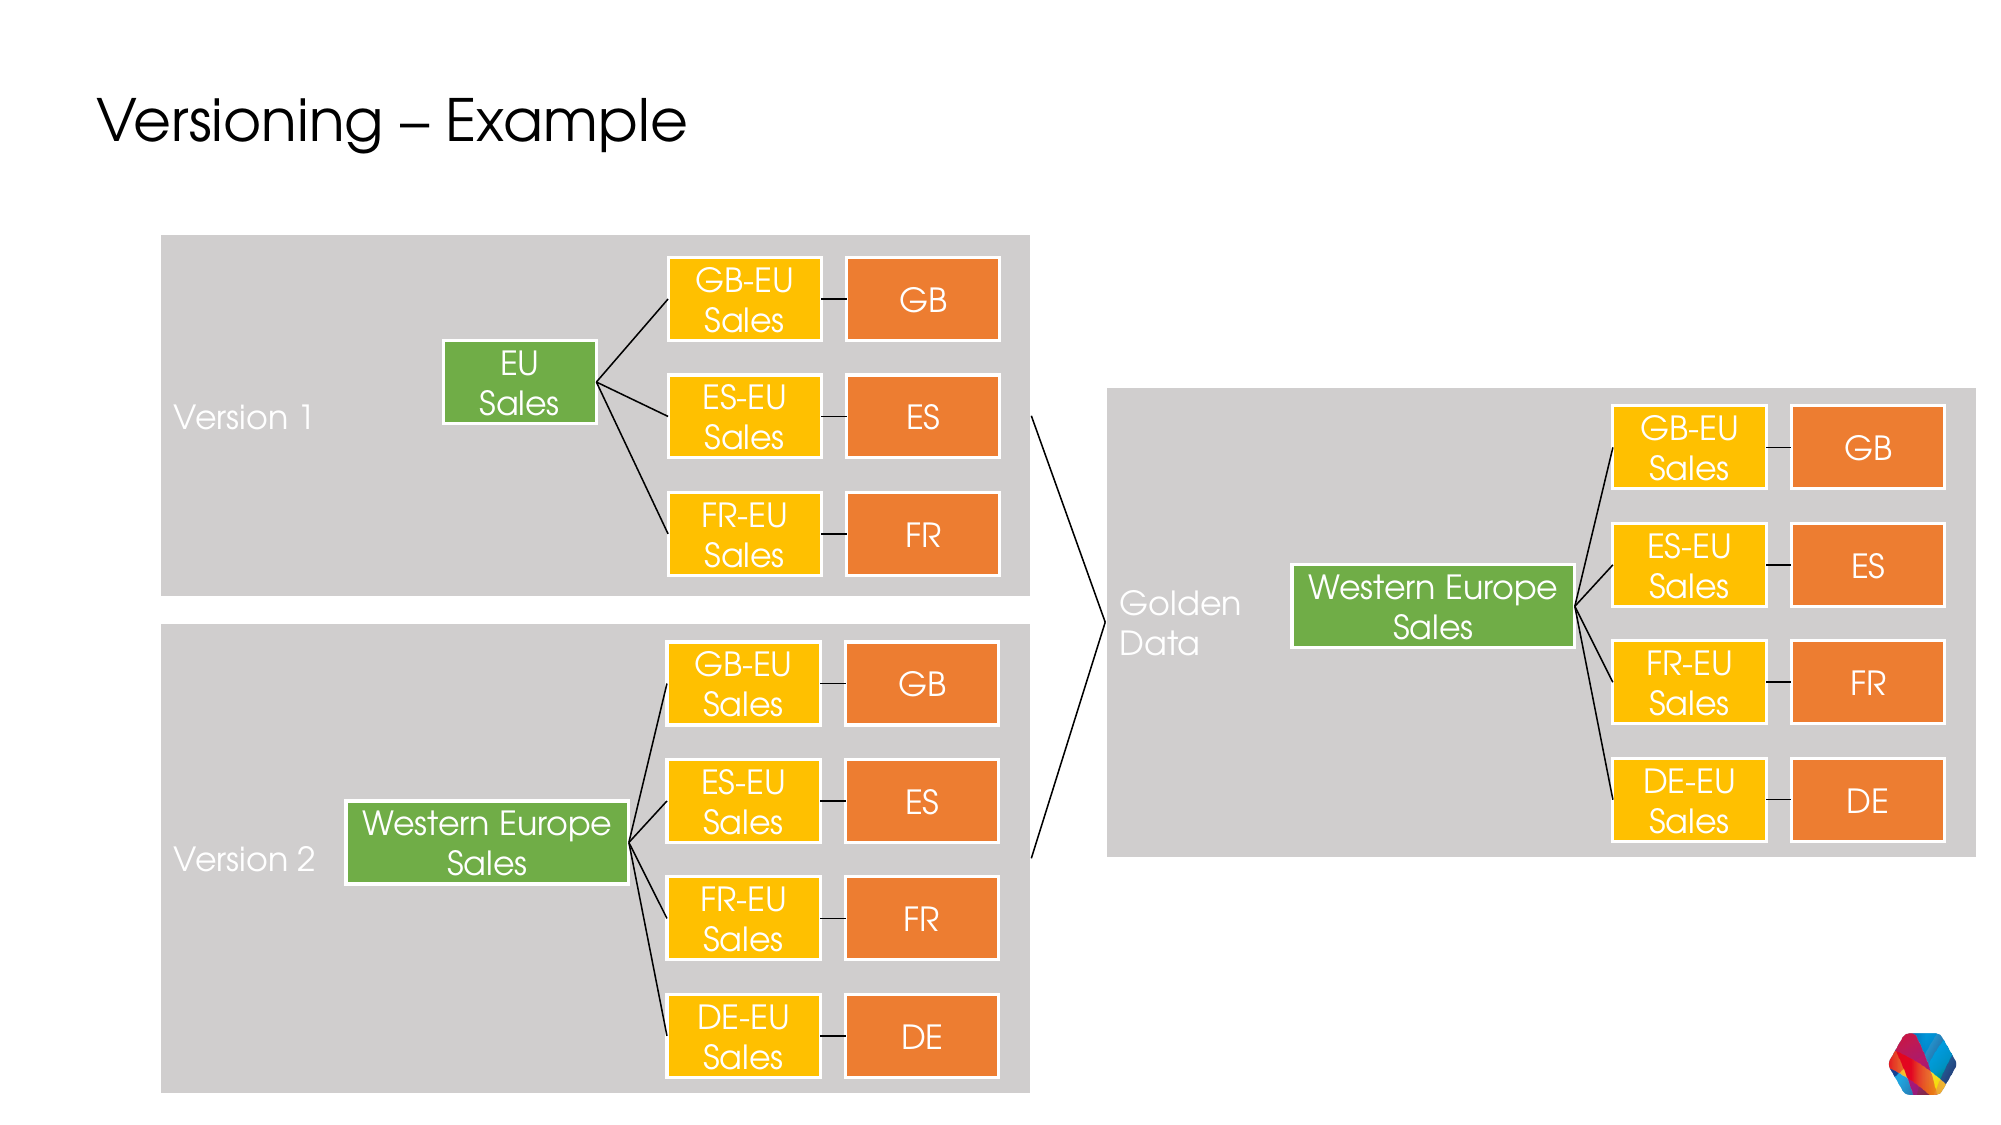

Versioning – Example
Version 1
GB-EU Sales
GB
EU Sales
ES-EU Sales
ES
Golden
Data
GB-EU Sales
GB
FR-EU Sales
FR
ES-EU Sales
ES
Western Europe Sales
Version 2
FR-EU Sales
FR
GB-EU Sales
GB
DE-EU Sales
DE
ES-EU Sales
ES
Western Europe Sales
FR-EU Sales
FR
DE-EU Sales
DE